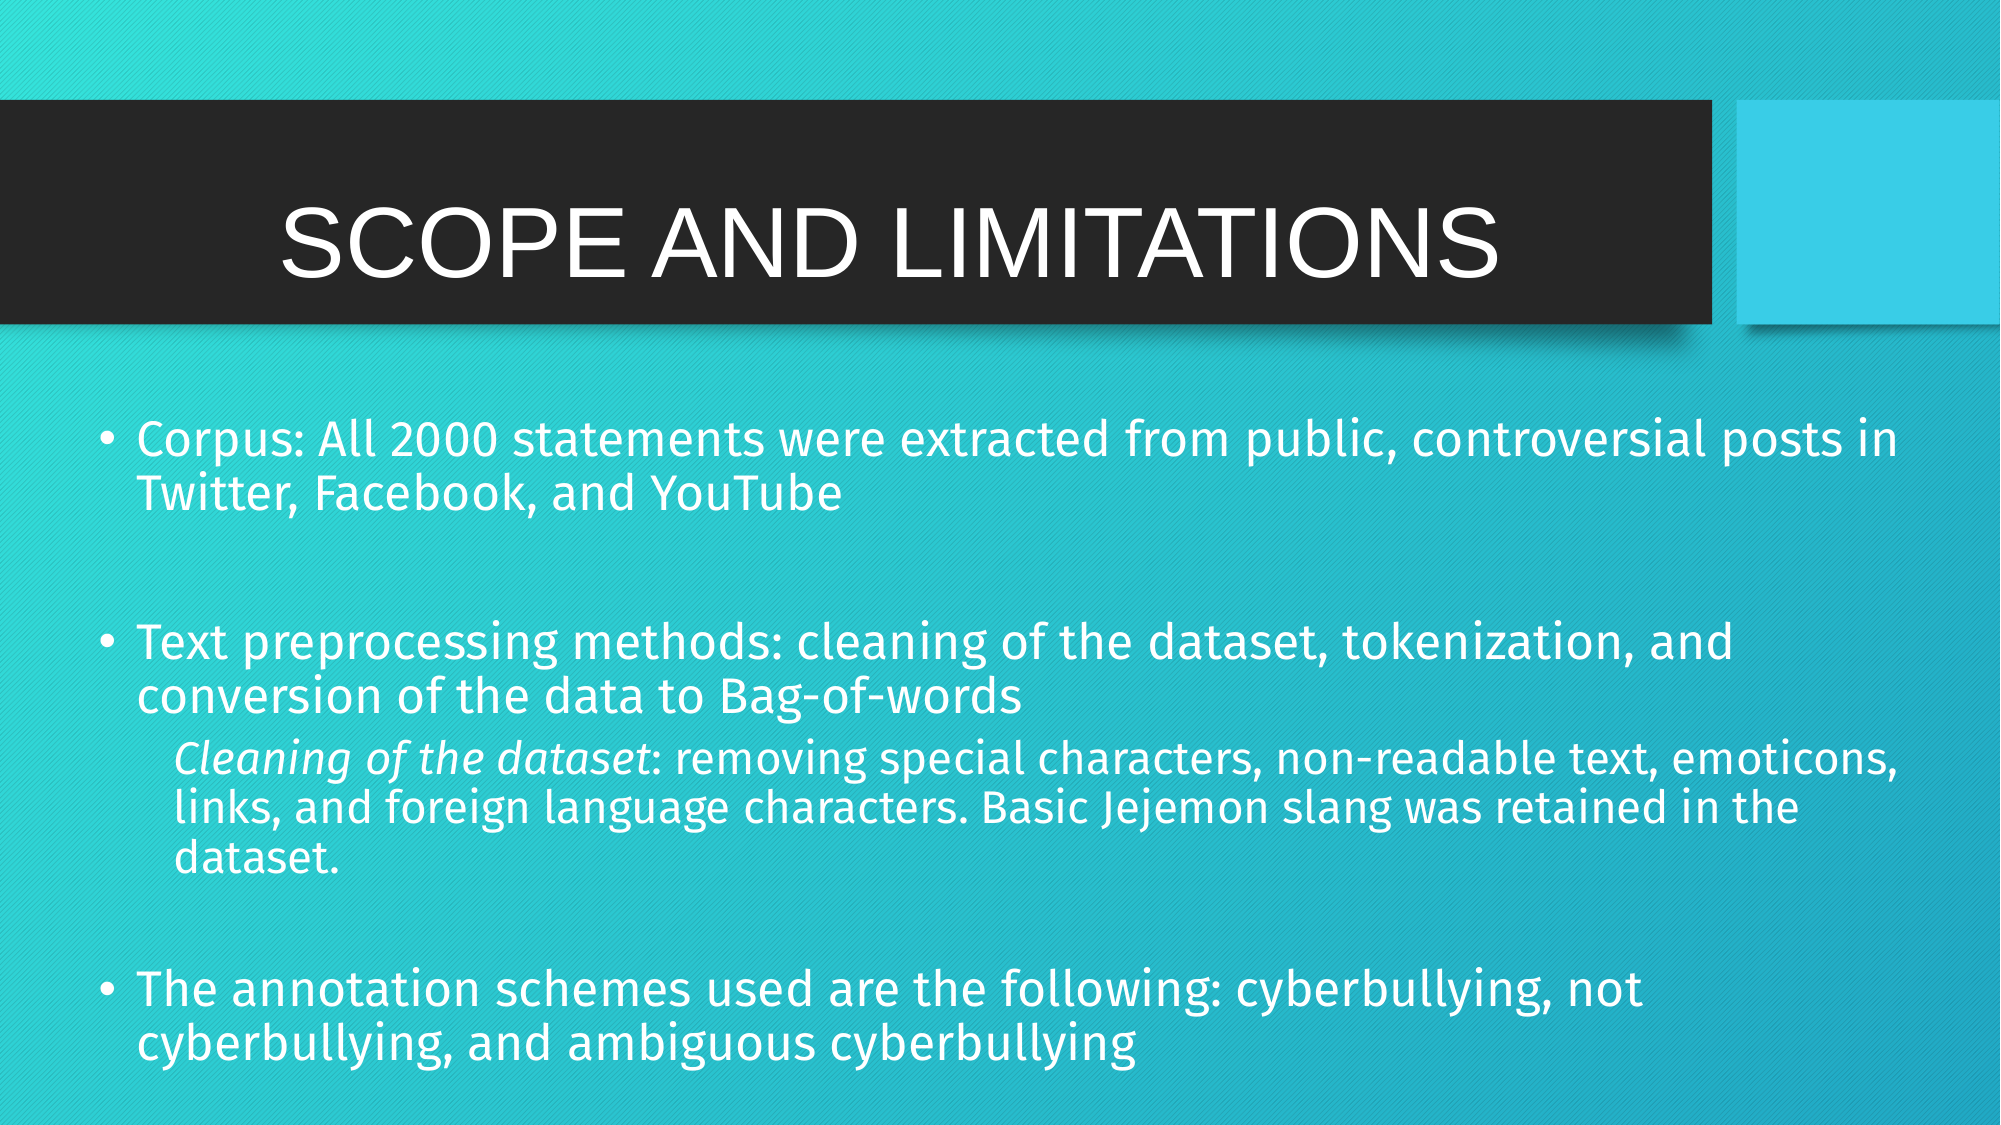

# SCOPE AND LIMITATIONS

Corpus: All 2000 statements were extracted from public, controversial posts in Twitter, Facebook, and YouTube

Text preprocessing methods: cleaning of the dataset, tokenization, and conversion of the data to Bag-of-words
Cleaning of the dataset: removing special characters, non-readable text, emoticons, links, and foreign language characters. Basic Jejemon slang was retained in the dataset.

The annotation schemes used are the following: cyberbullying, not cyberbullying, and ambiguous cyberbullying